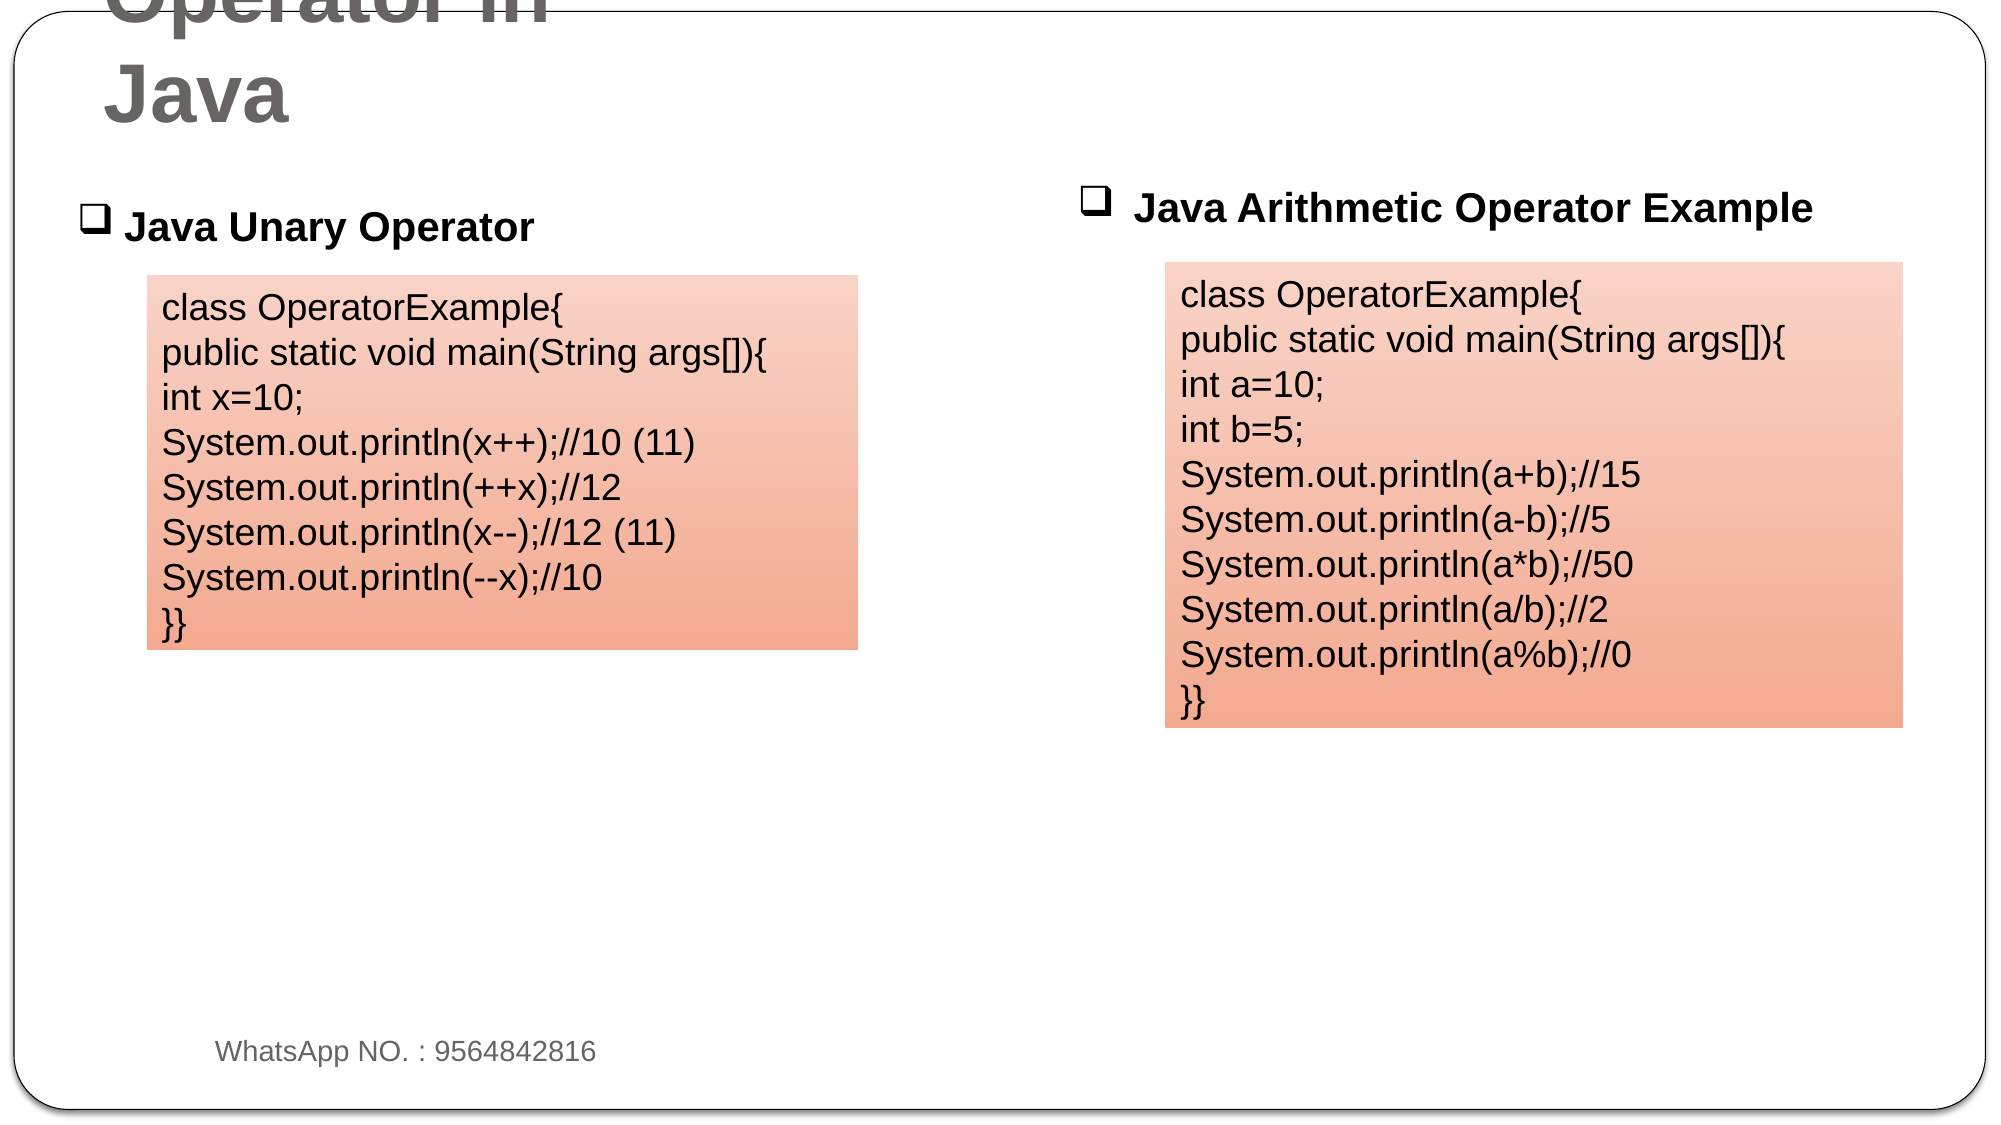

# Operator in Java
Java Arithmetic Operator Example
Java Unary Operator
class OperatorExample{
public static void main(String args[]){
int a=10;
int b=5;
System.out.println(a+b);//15
System.out.println(a-b);//5
System.out.println(a*b);//50
System.out.println(a/b);//2
System.out.println(a%b);//0
}}
class OperatorExample{
public static void main(String args[]){
int x=10;
System.out.println(x++);//10 (11)
System.out.println(++x);//12
System.out.println(x--);//12 (11)
System.out.println(--x);//10
}}
WhatsApp NO. : 9564842816